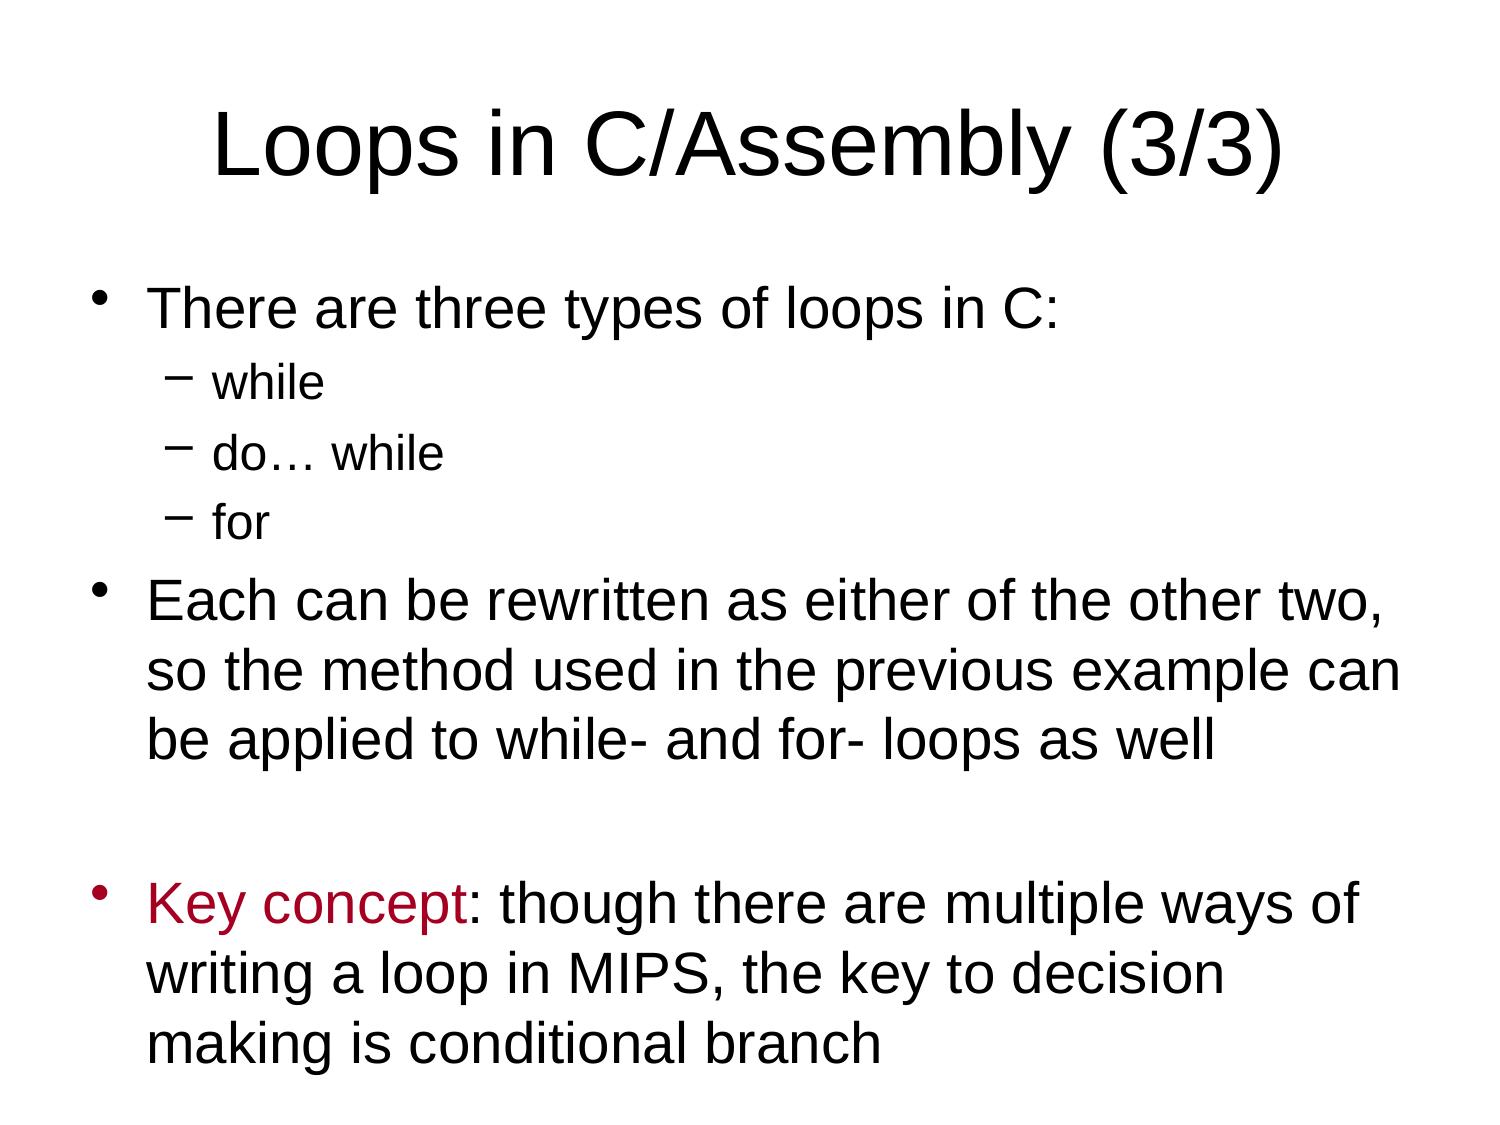

# Loops in C/Assembly (3/3)
There are three types of loops in C:
while
do… while
for
Each can be rewritten as either of the other two, so the method used in the previous example can be applied to while- and for- loops as well

Key concept: though there are multiple ways of writing a loop in MIPS, the key to decision making is conditional branch